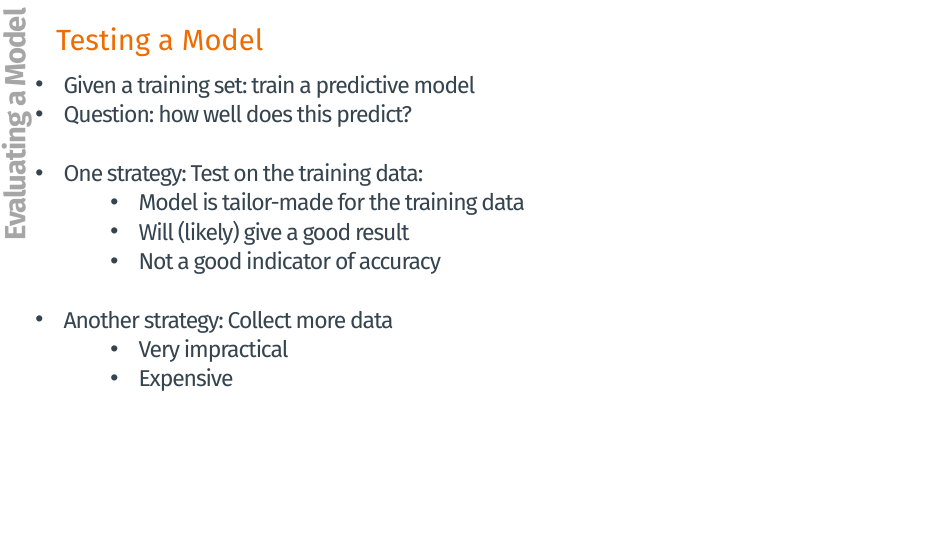

Testing a Model
Given a training set: train a predictive model
Question: how well does this predict?

One strategy: Test on the training data:
Model is tailor-made for the training data
Will (likely) give a good result
Not a good indicator of accuracy

Another strategy: Collect more data
Very impractical
Expensive

Evaluating a Model